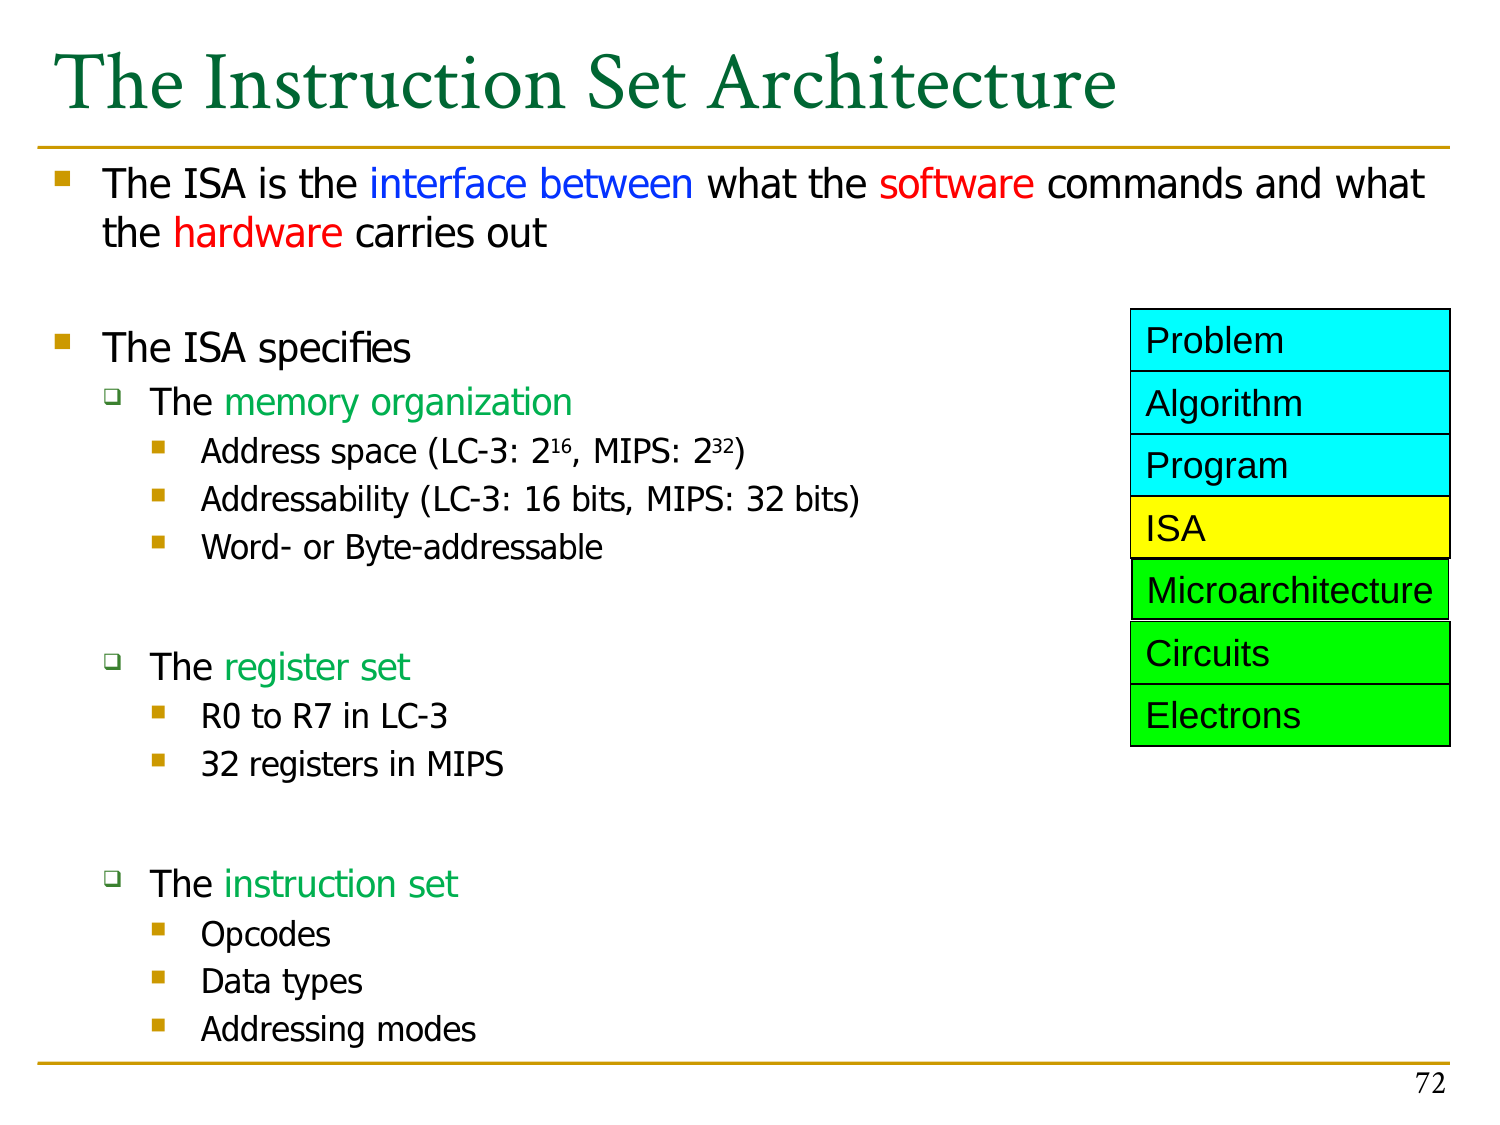

# The Instruction Set Architecture
The ISA is the interface between what the software commands and what the hardware carries out

The ISA specifies
The memory organization
Address space (LC-3: 216, MIPS: 232)
Addressability (LC-3: 16 bits, MIPS: 32 bits)
Word- or Byte-addressable

The register set
R0 to R7 in LC-3
32 registers in MIPS

The instruction set
Opcodes
Data types
Addressing modes
Problem
Algorithm
Program
ISA
Microarchitecture
Circuits
Electrons
72